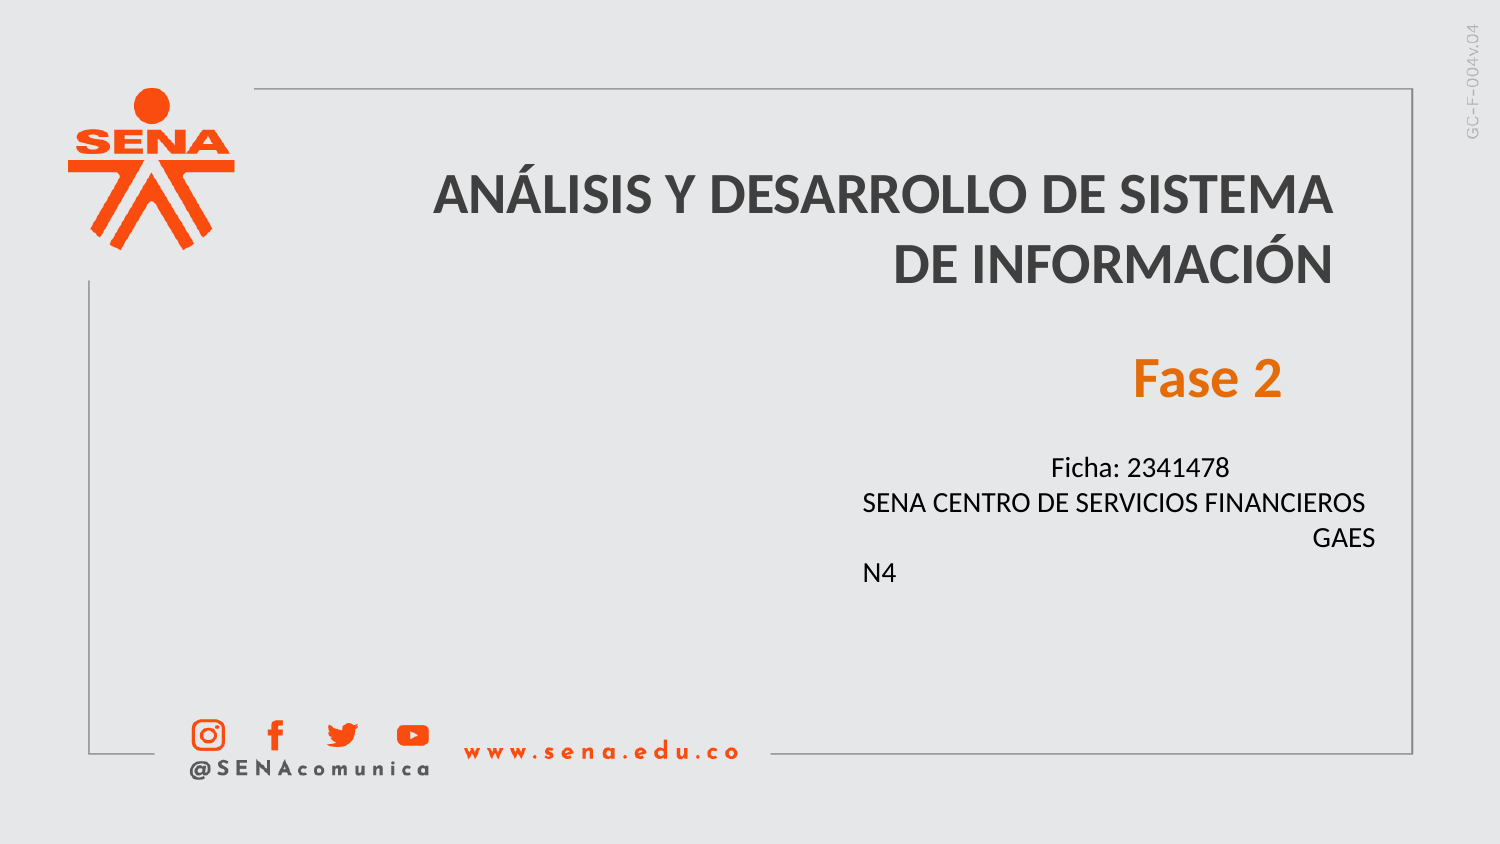

ANÁLISIS Y DESARROLLO DE SISTEMA DE INFORMACIÓN
Fase 2
                             Ficha: 2341478
SENA CENTRO DE SERVICIOS FINANCIEROS
			GAES N4